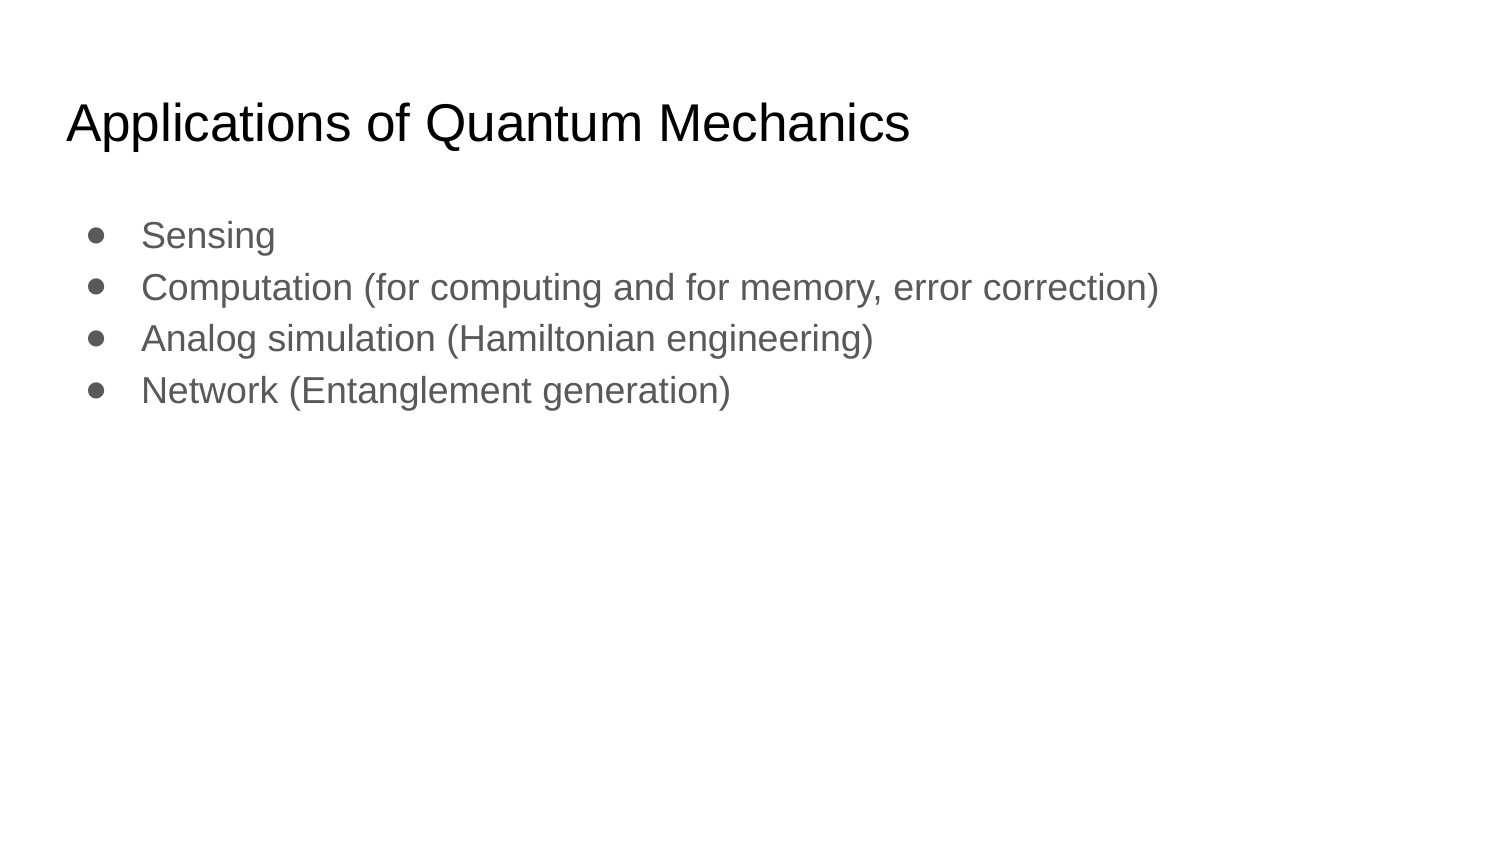

# Applications of Quantum Mechanics
Sensing
Computation (for computing and for memory, error correction)
Analog simulation (Hamiltonian engineering)
Network (Entanglement generation)